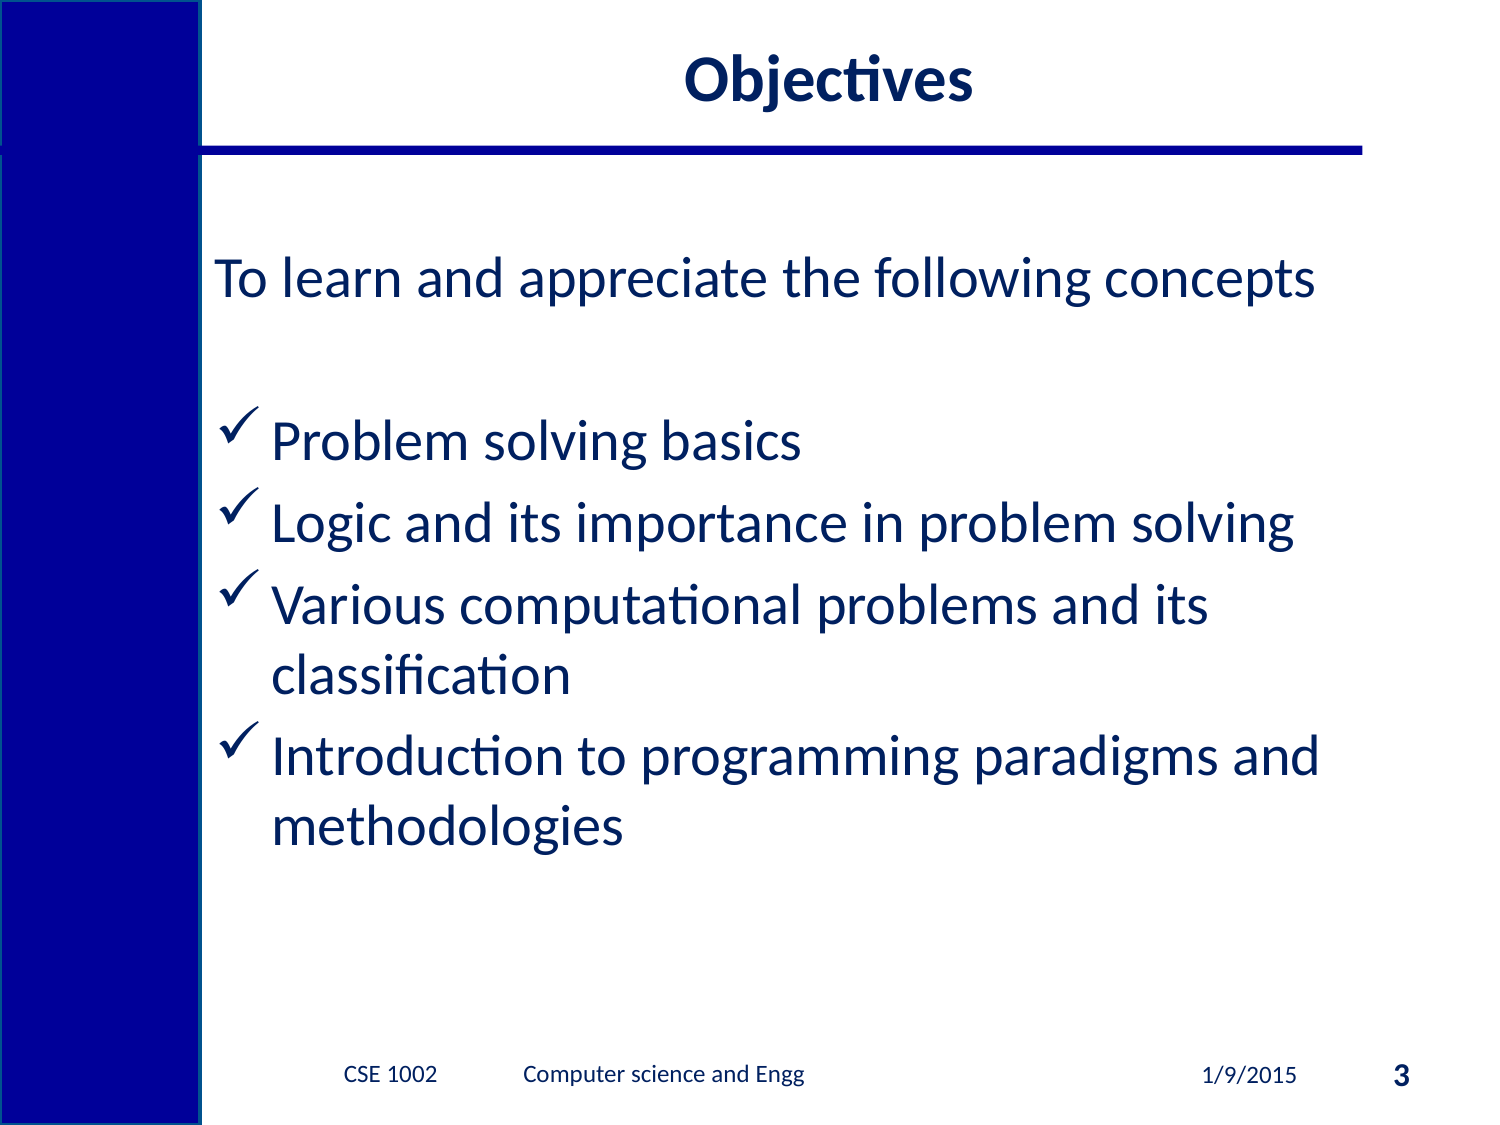

# Objectives

To learn and appreciate the following concepts

Problem solving basics
Logic and its importance in problem solving
Various computational problems and its classification
Introduction to programming paradigms and methodologies

CSE 1002               Computer science and Engg
3
1/9/2015